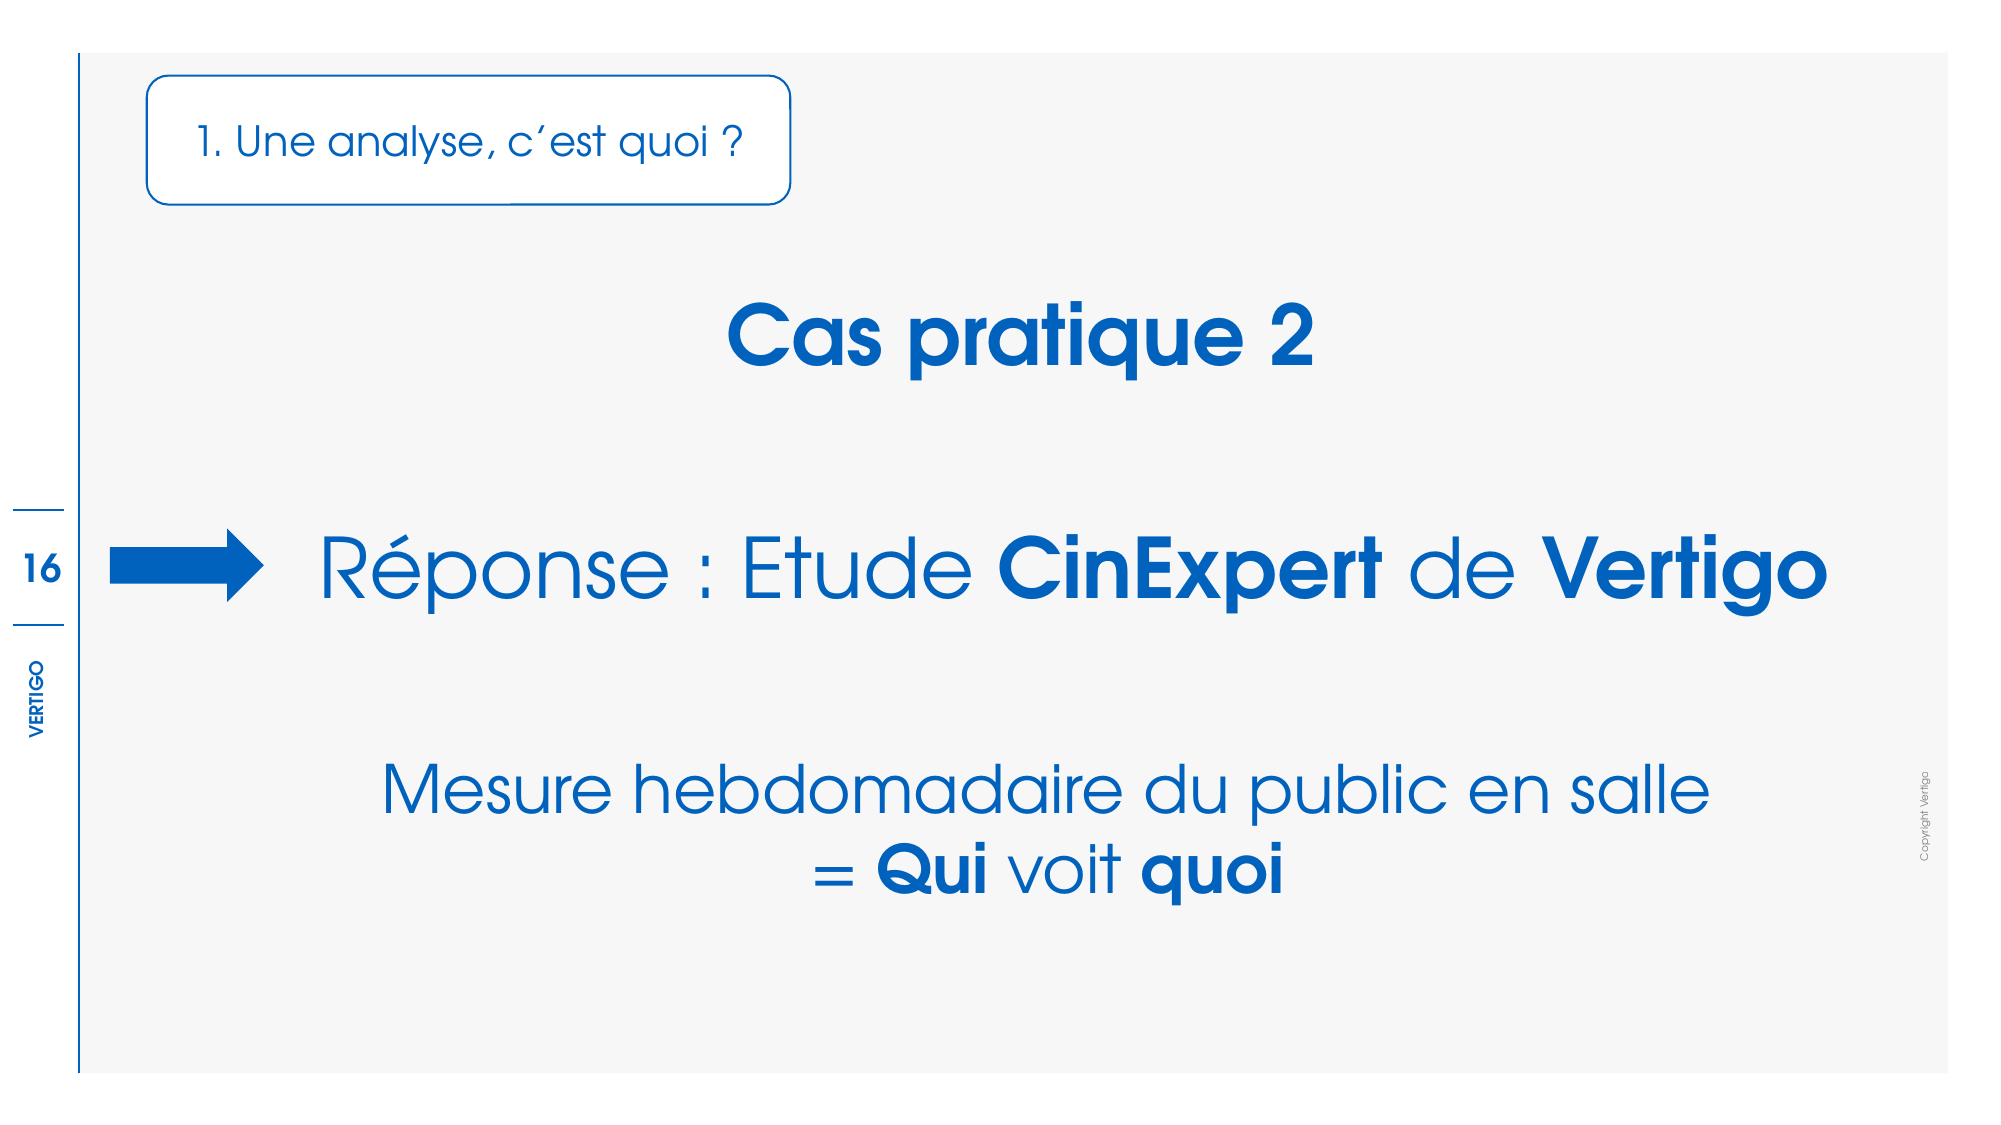

1. Une analyse, c’est quoi ?
Cas pratique 2
Réponse : Etude CinExpert de Vertigo

Mesure hebdomadaire du public en salle
= Qui voit quoi